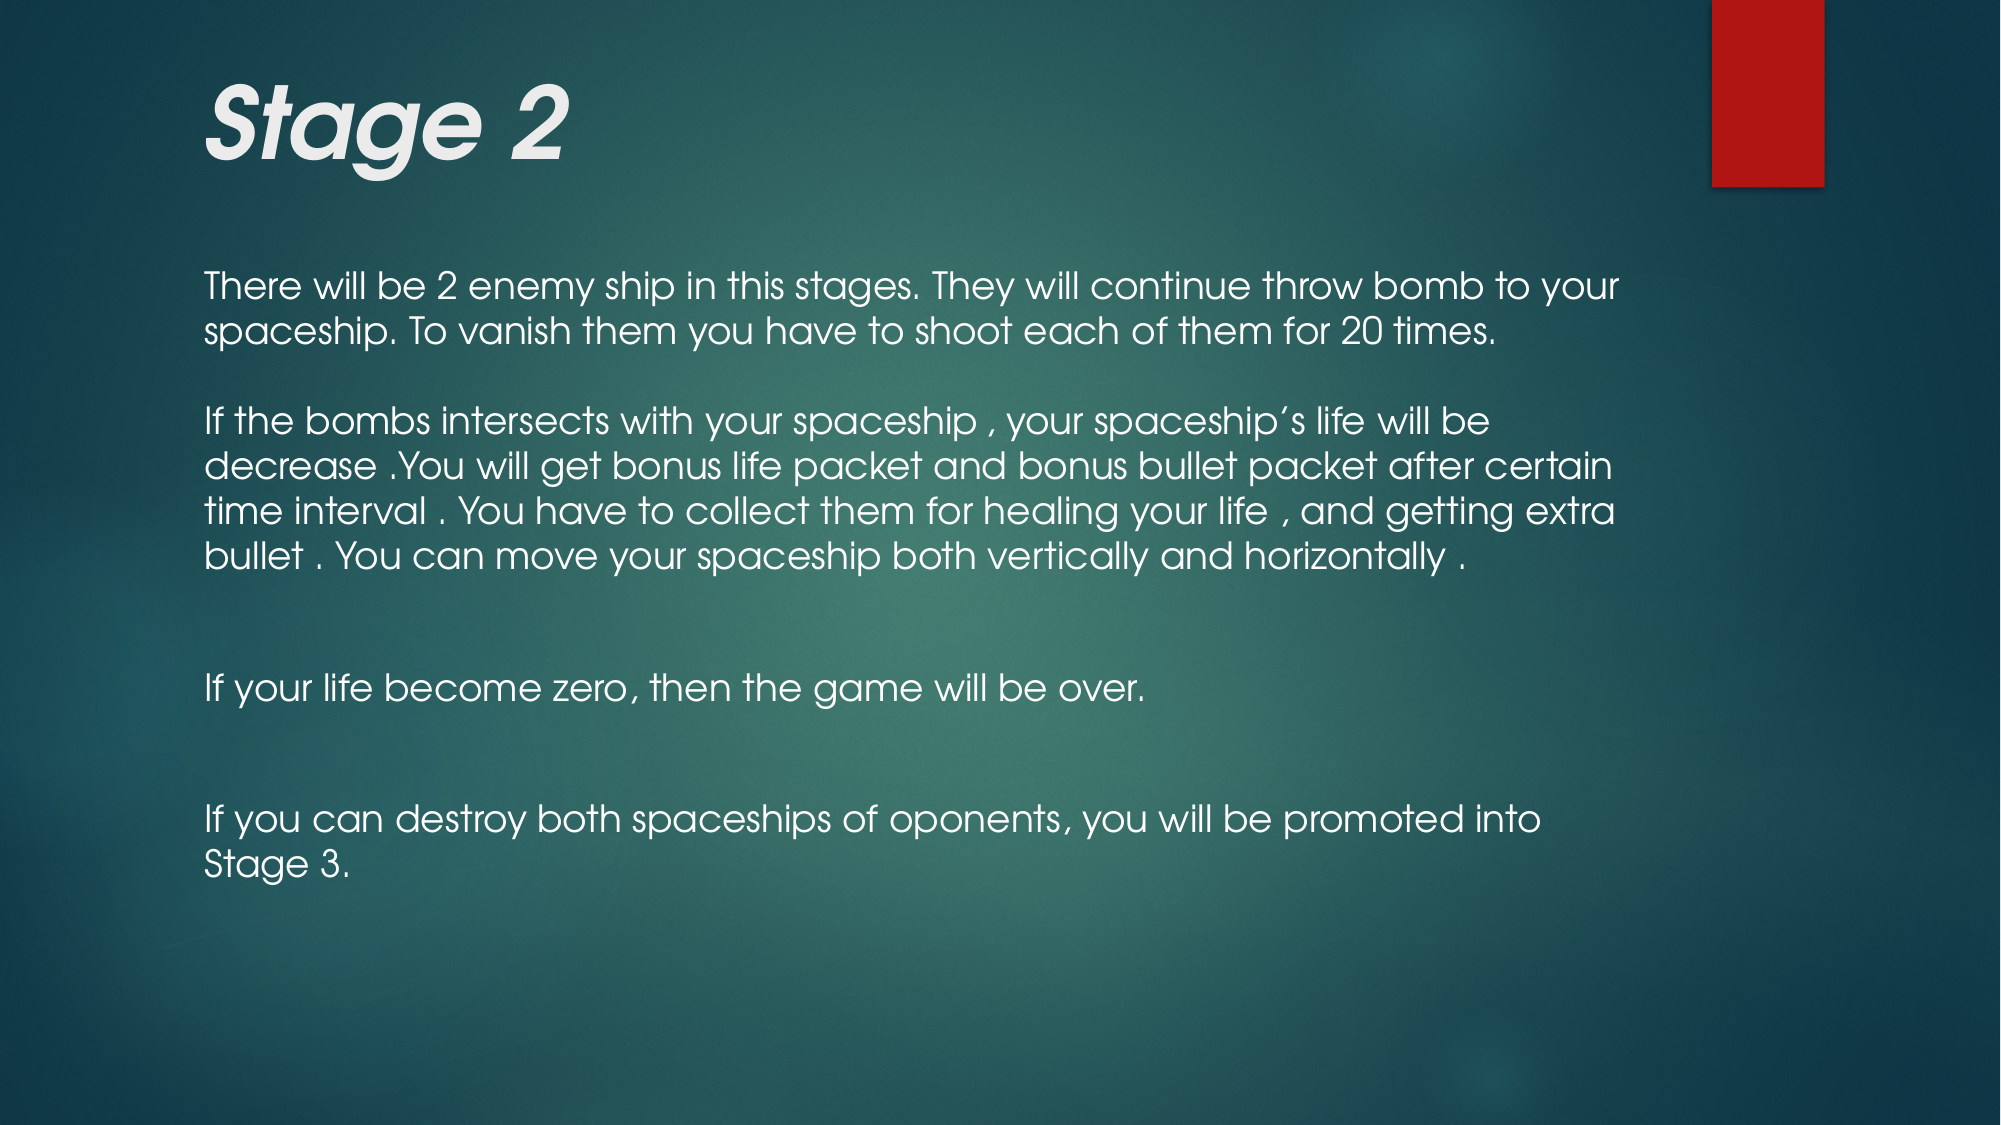

# Stage 2
There will be 2 enemy ship in this stages. They will continue throw bomb to your spaceship. To vanish them you have to shoot each of them for 20 times.
If the bombs intersects with your spaceship , your spaceship’s life will be decrease .You will get bonus life packet and bonus bullet packet after certain time interval . You have to collect them for healing your life , and getting extra bullet . You can move your spaceship both vertically and horizontally .

If your life become zero, then the game will be over.

If you can destroy both spaceships of oponents, you will be promoted into Stage 3.